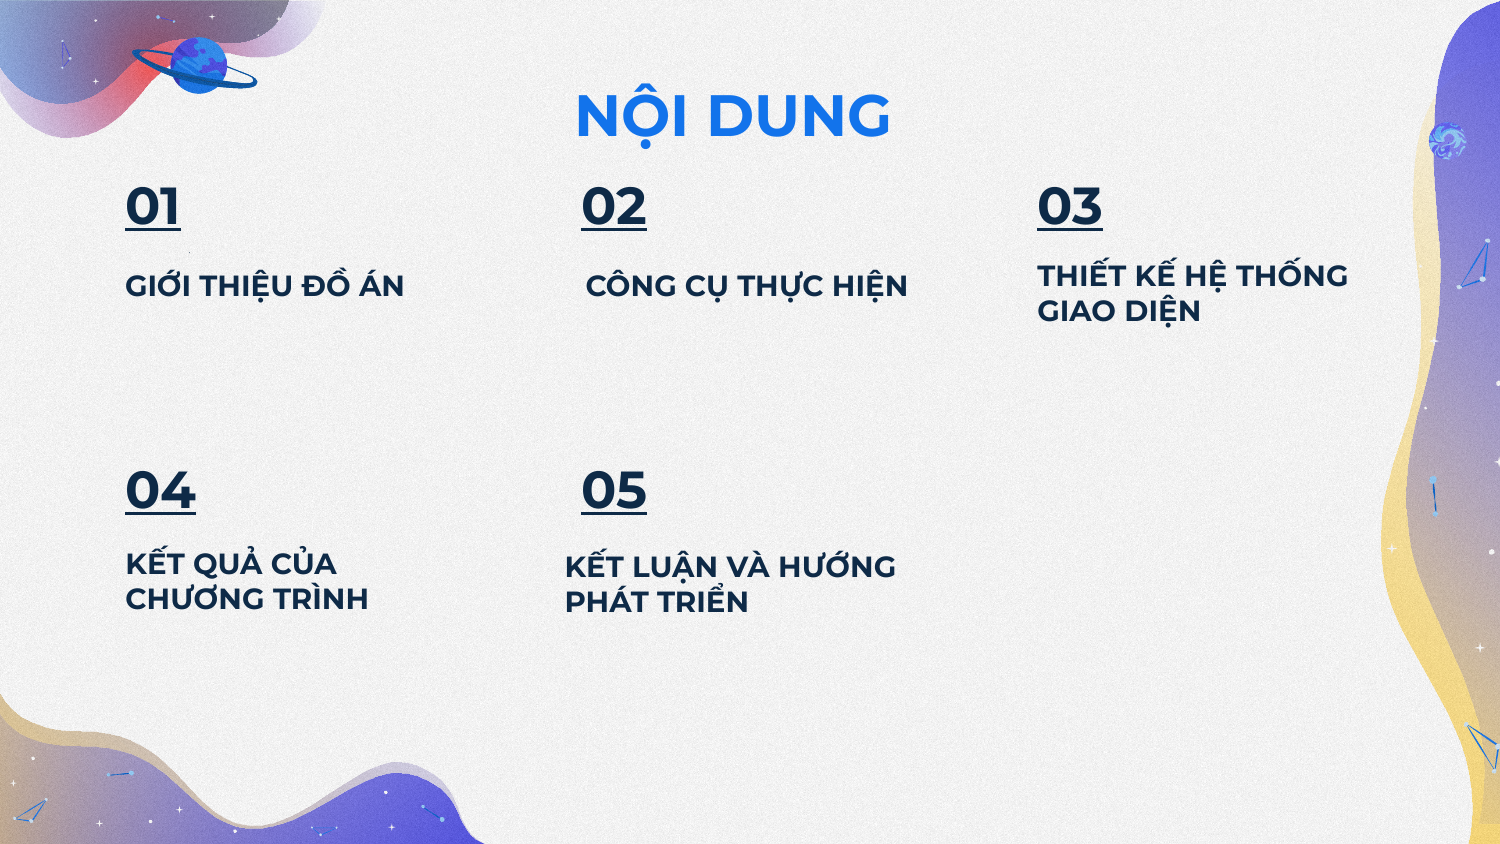

NỘI DUNG
# 01
02
03
THIẾT KẾ HỆ THỐNG  GIAO DIỆN
GIỚI THIỆU ĐỒ ÁN
CÔNG CỤ THỰC HIỆN

04
05
KẾT QUẢ CỦA CHƯƠNG TRÌNH
KẾT LUẬN VÀ HƯỚNG PHÁT TRIỂN